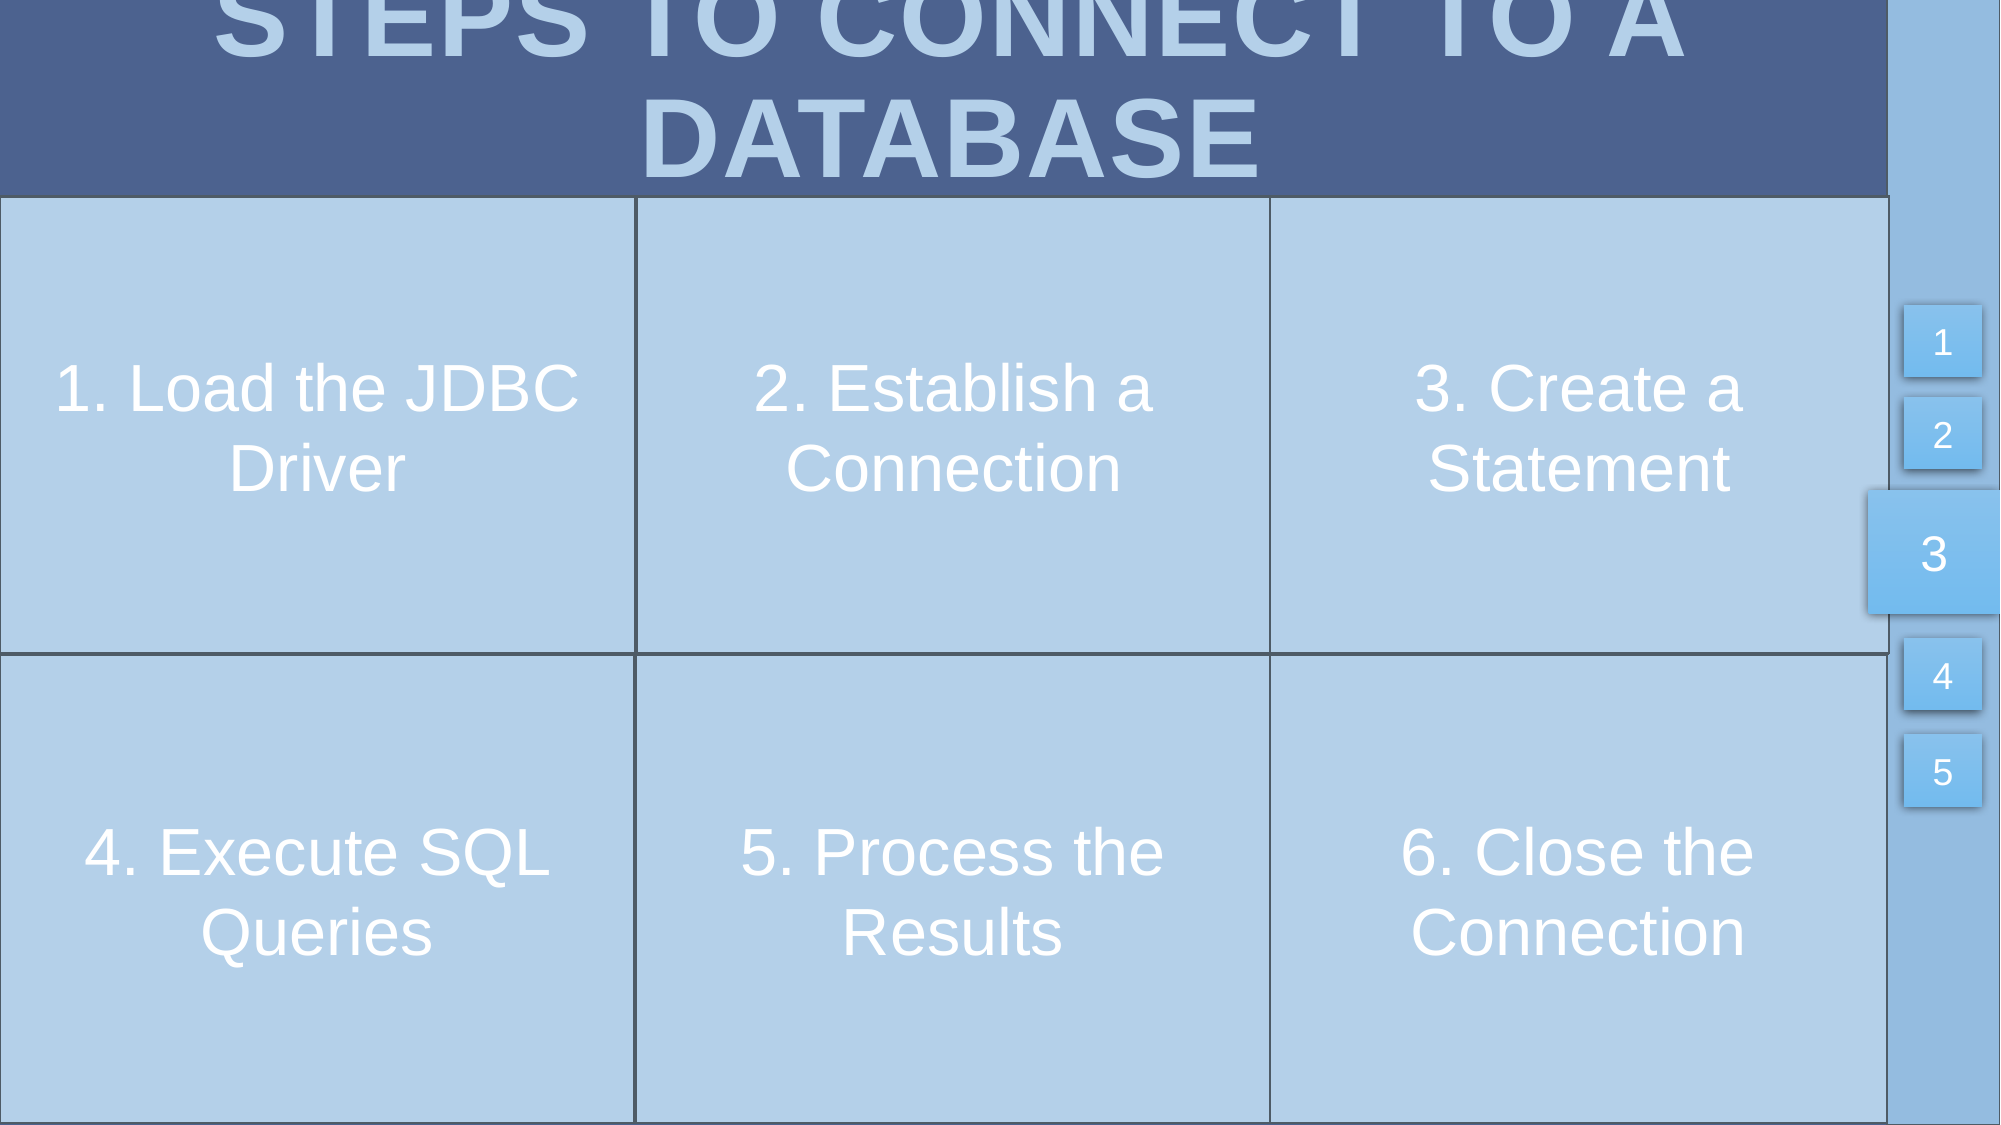

CallableStatement: For calling stored procedures in the database.
CallableStatement cstmt = conn.prepareCall("{call getUserData(?)}");cstmt.setInt(1, 101);
PreparedStatement: For precompiled SQL statements to improve performance and security (prevents SQL injection).
PreparedStatement pstmt = conn.prepareStatement("SELECT * FROM users WHERE id = ?");pstmt.setInt(1, 101);
Statement: For executing simple SQL queries.
Statement stmt = conn.createStatement();

# Steps to Connect to a Database
1. Load the JDBC Driver
2. Establish a Connection
3. Create a Statement
1. Load the JDBC Driver
2. Establish a Connection
3. Create a Statement
1
2
3
4
4. Execute SQL Queries
5. Process the Results
6. Close the Connection
5